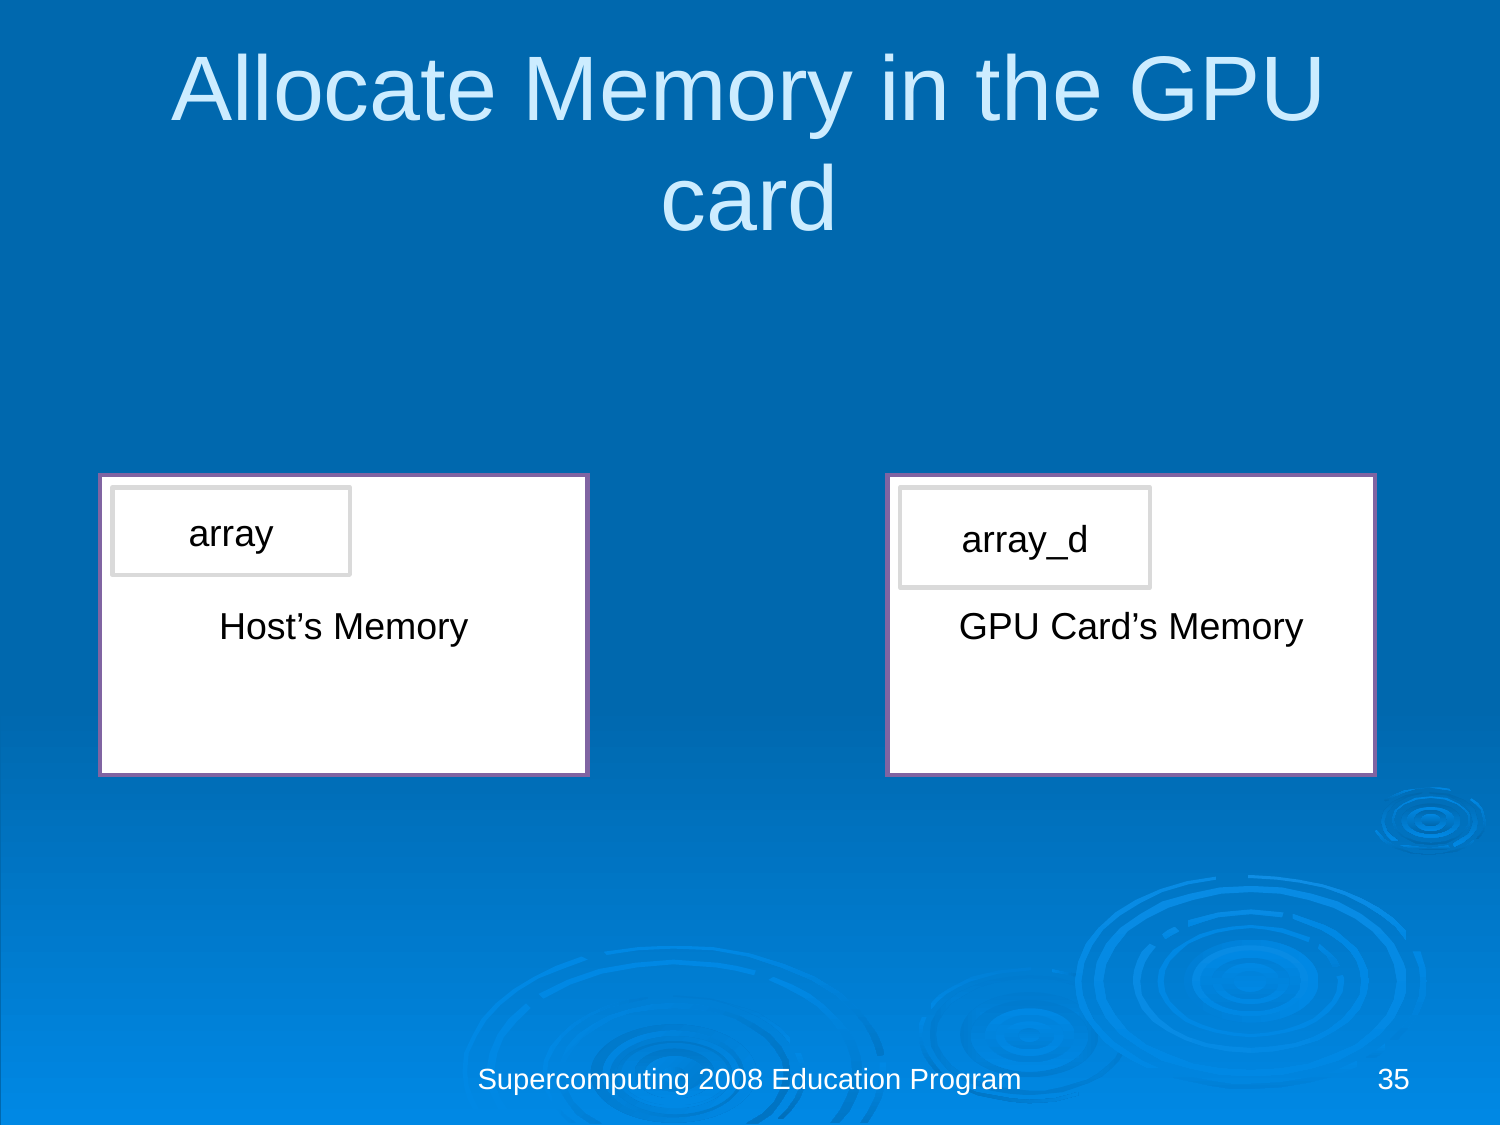

Allocate Memory in the GPU card

Host’s Memory
GPU Card’s Memory
array
array_d
Supercomputing 2008 Education Program
35